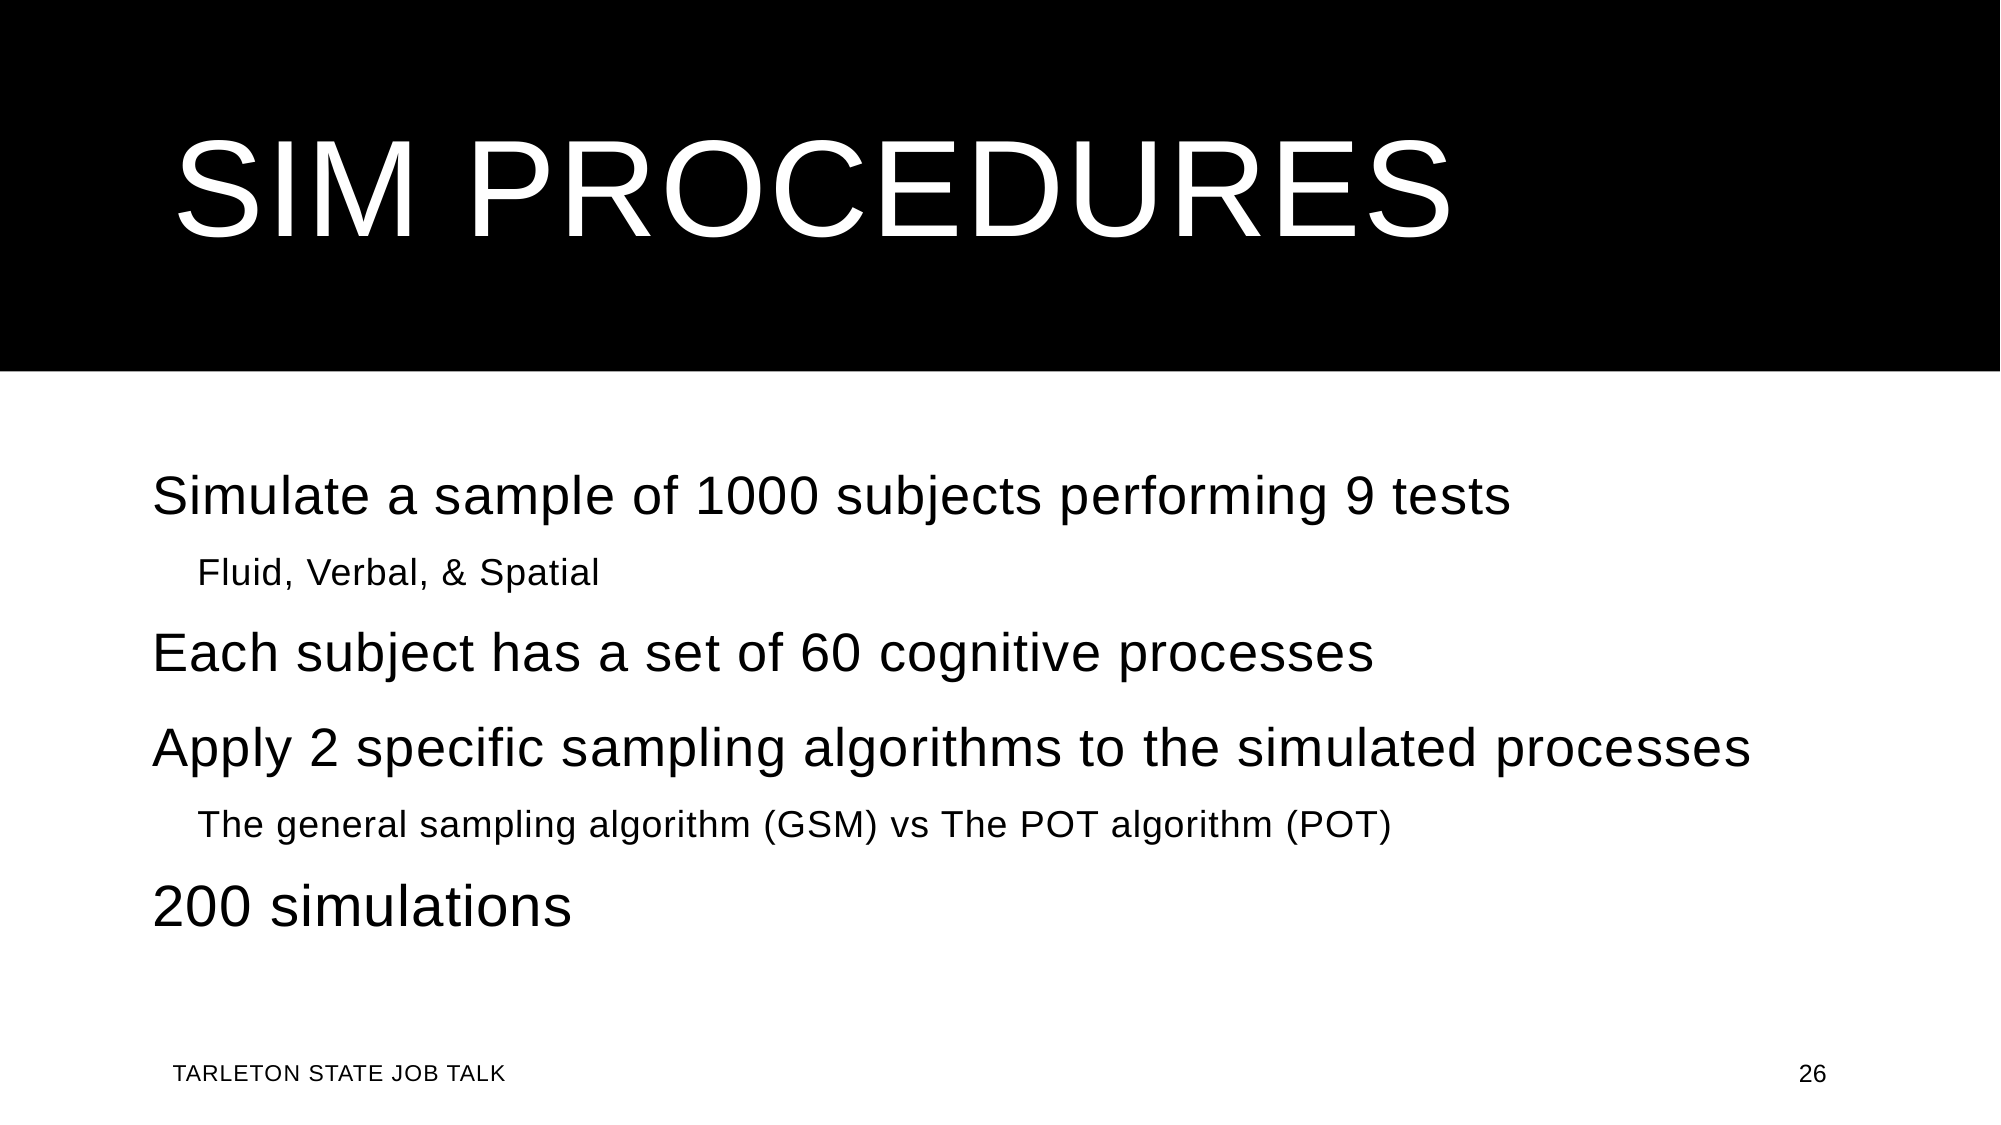

# Sim Procedures
Simulate a sample of 1000 subjects performing 9 tests
Fluid, Verbal, & Spatial
Each subject has a set of 60 cognitive processes
Apply 2 specific sampling algorithms to the simulated processes
The general sampling algorithm (GSM) vs The POT algorithm (POT)
200 simulations

Tarleton State Job Talk
26